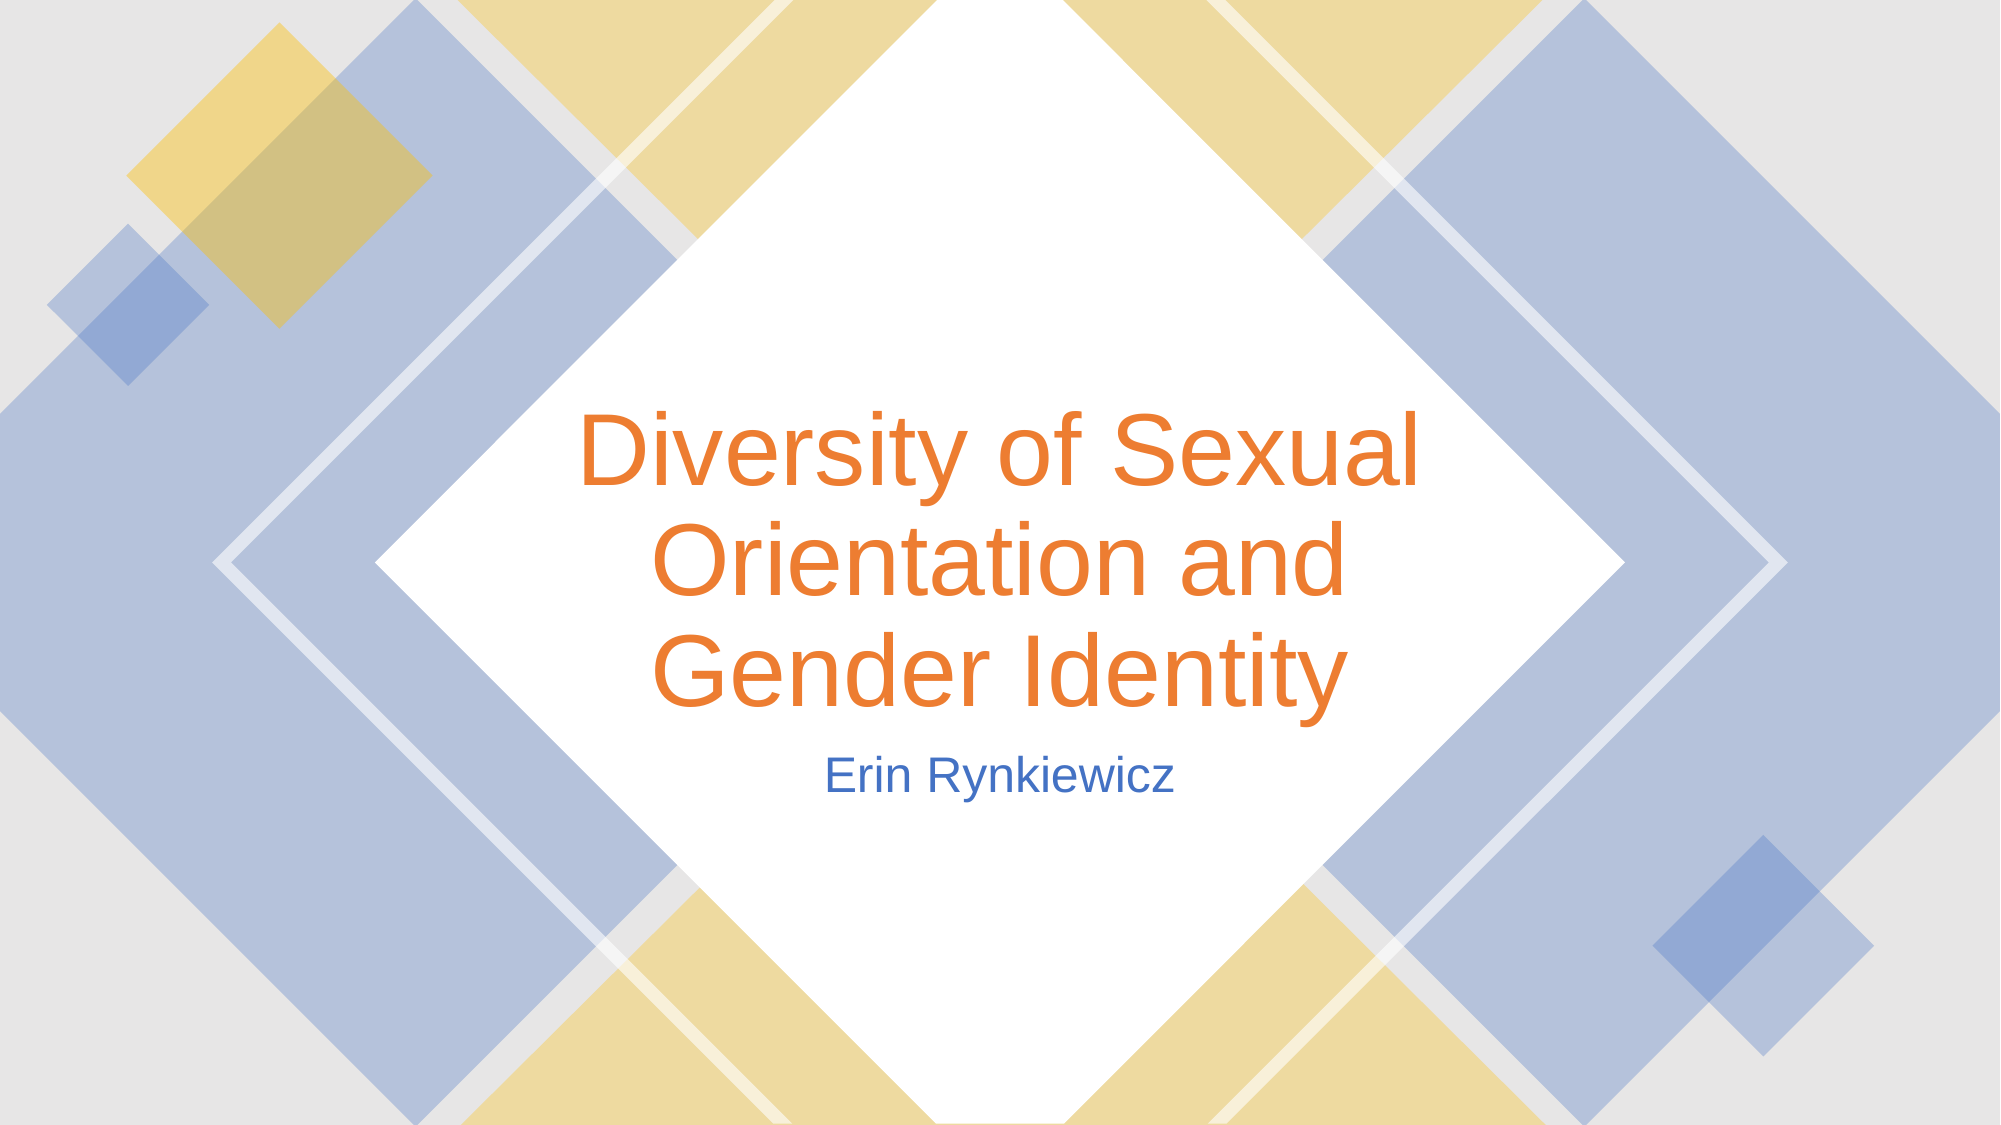

# Diversity of Sexual Orientation and Gender Identity

Erin Rynkiewicz